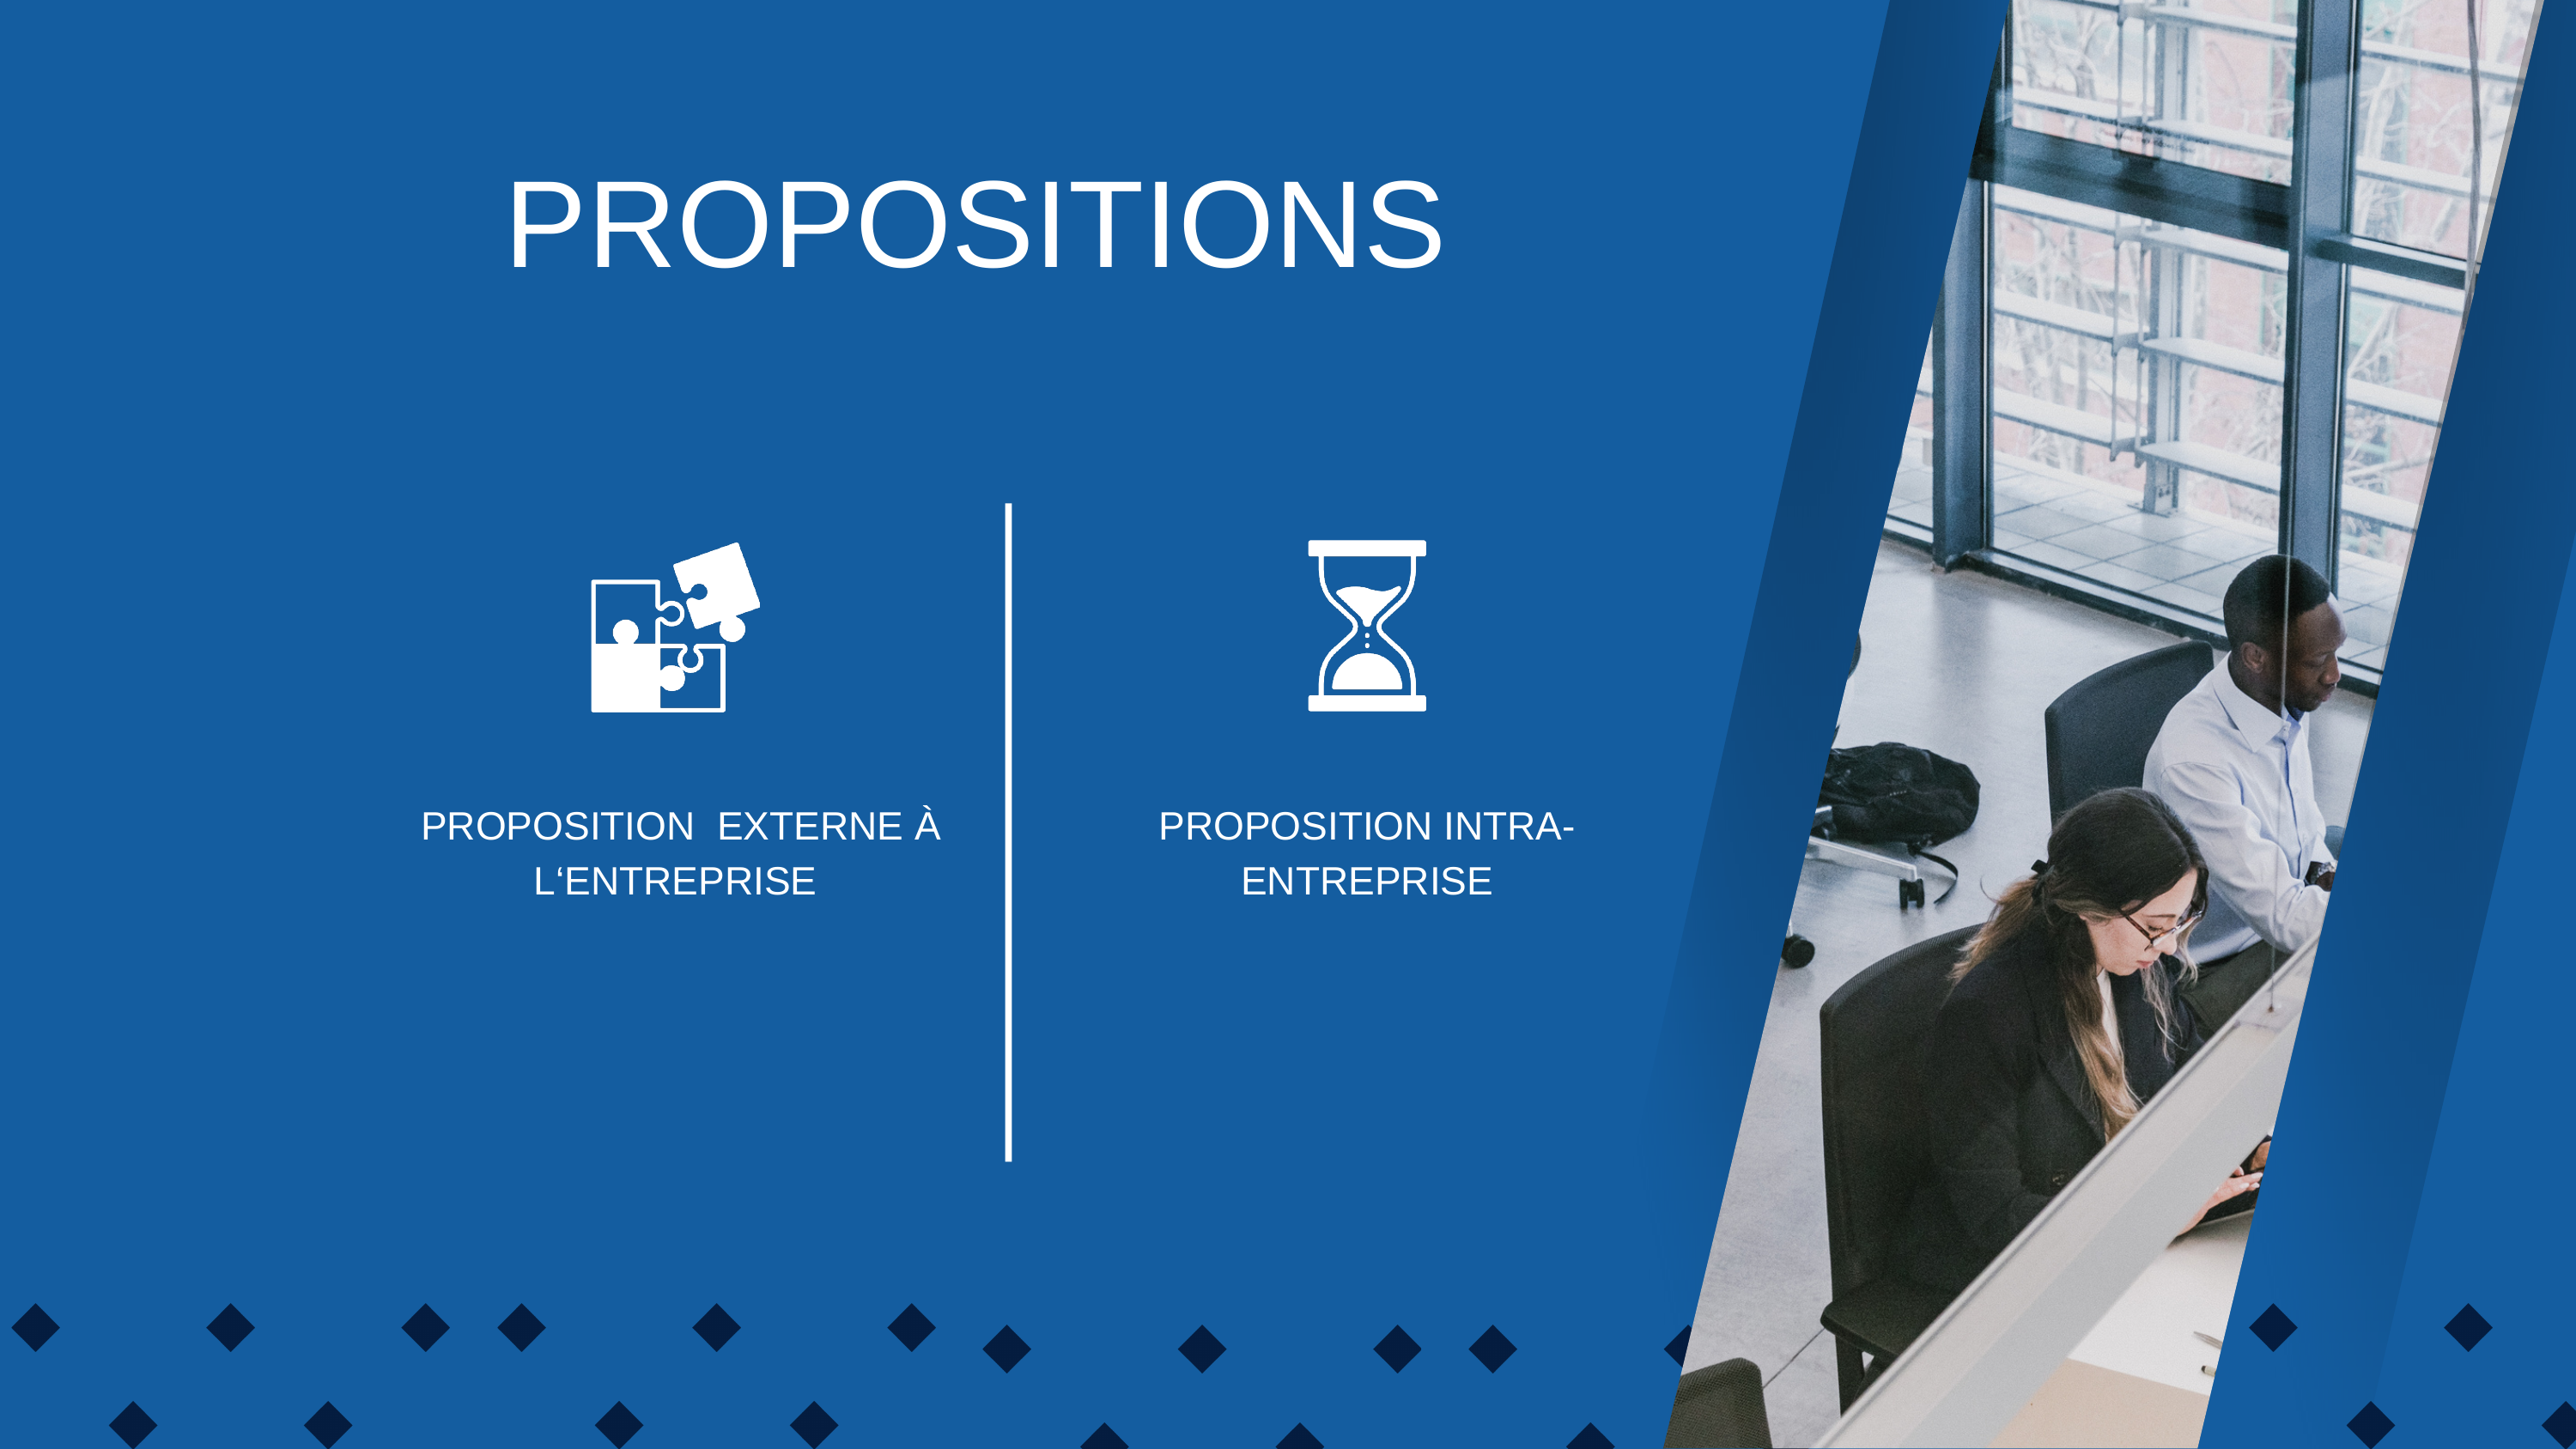

PROPOSITIONS

 PROPOSITION  EXTERNE À L‘ENTREPRISE

PROPOSITION INTRA-ENTREPRISE